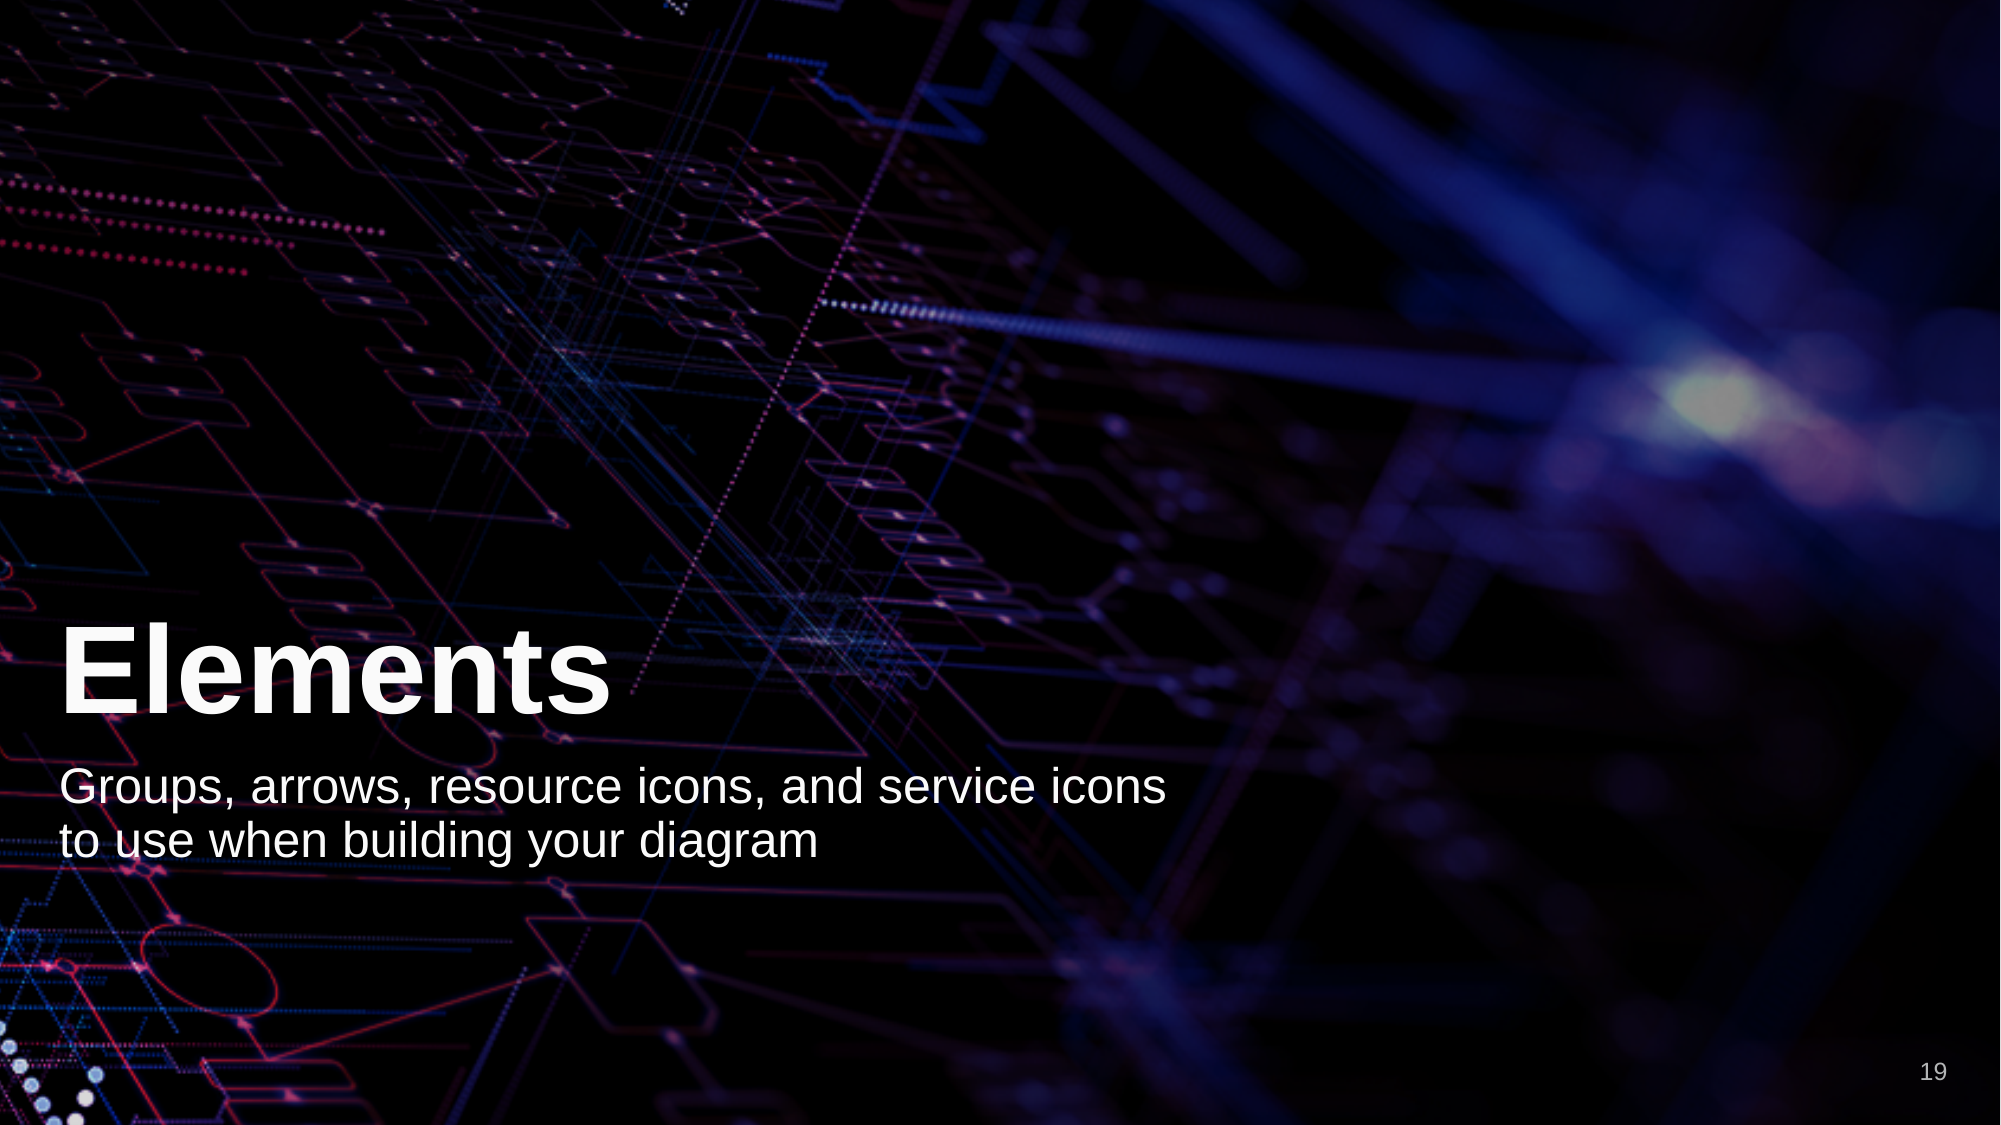

# Elements
Groups, arrows, resource icons, and service icons
to use when building your diagram
19